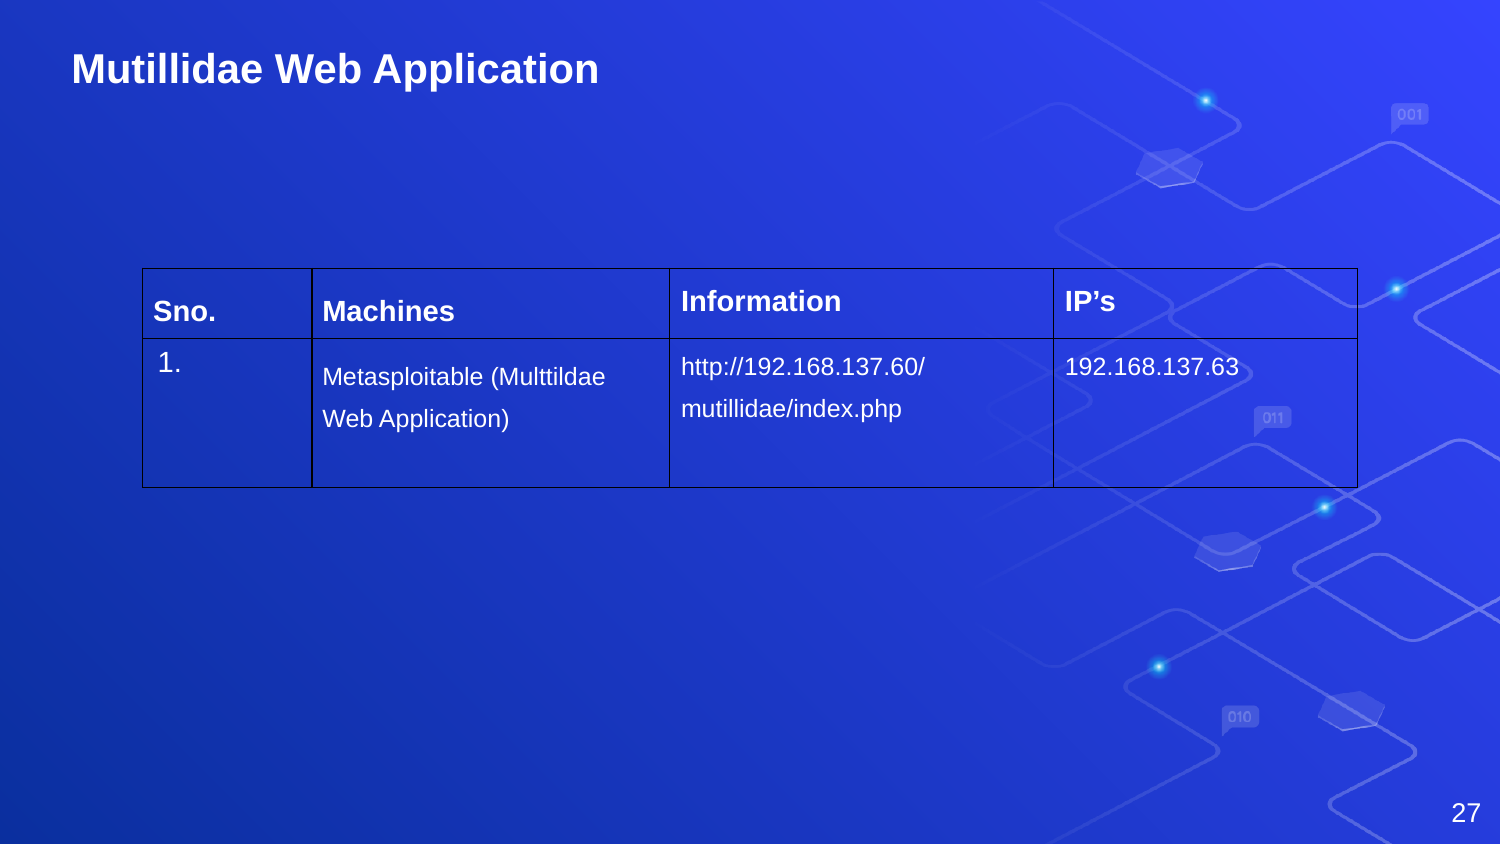

# Mutillidae Web Application
| Sno. | Machines | Information | IP’s |
| --- | --- | --- | --- |
| 1. | Metasploitable (Multtildae Web Application) | http://192.168.137.60/mutillidae/index.php | 192.168.137.63 |
27